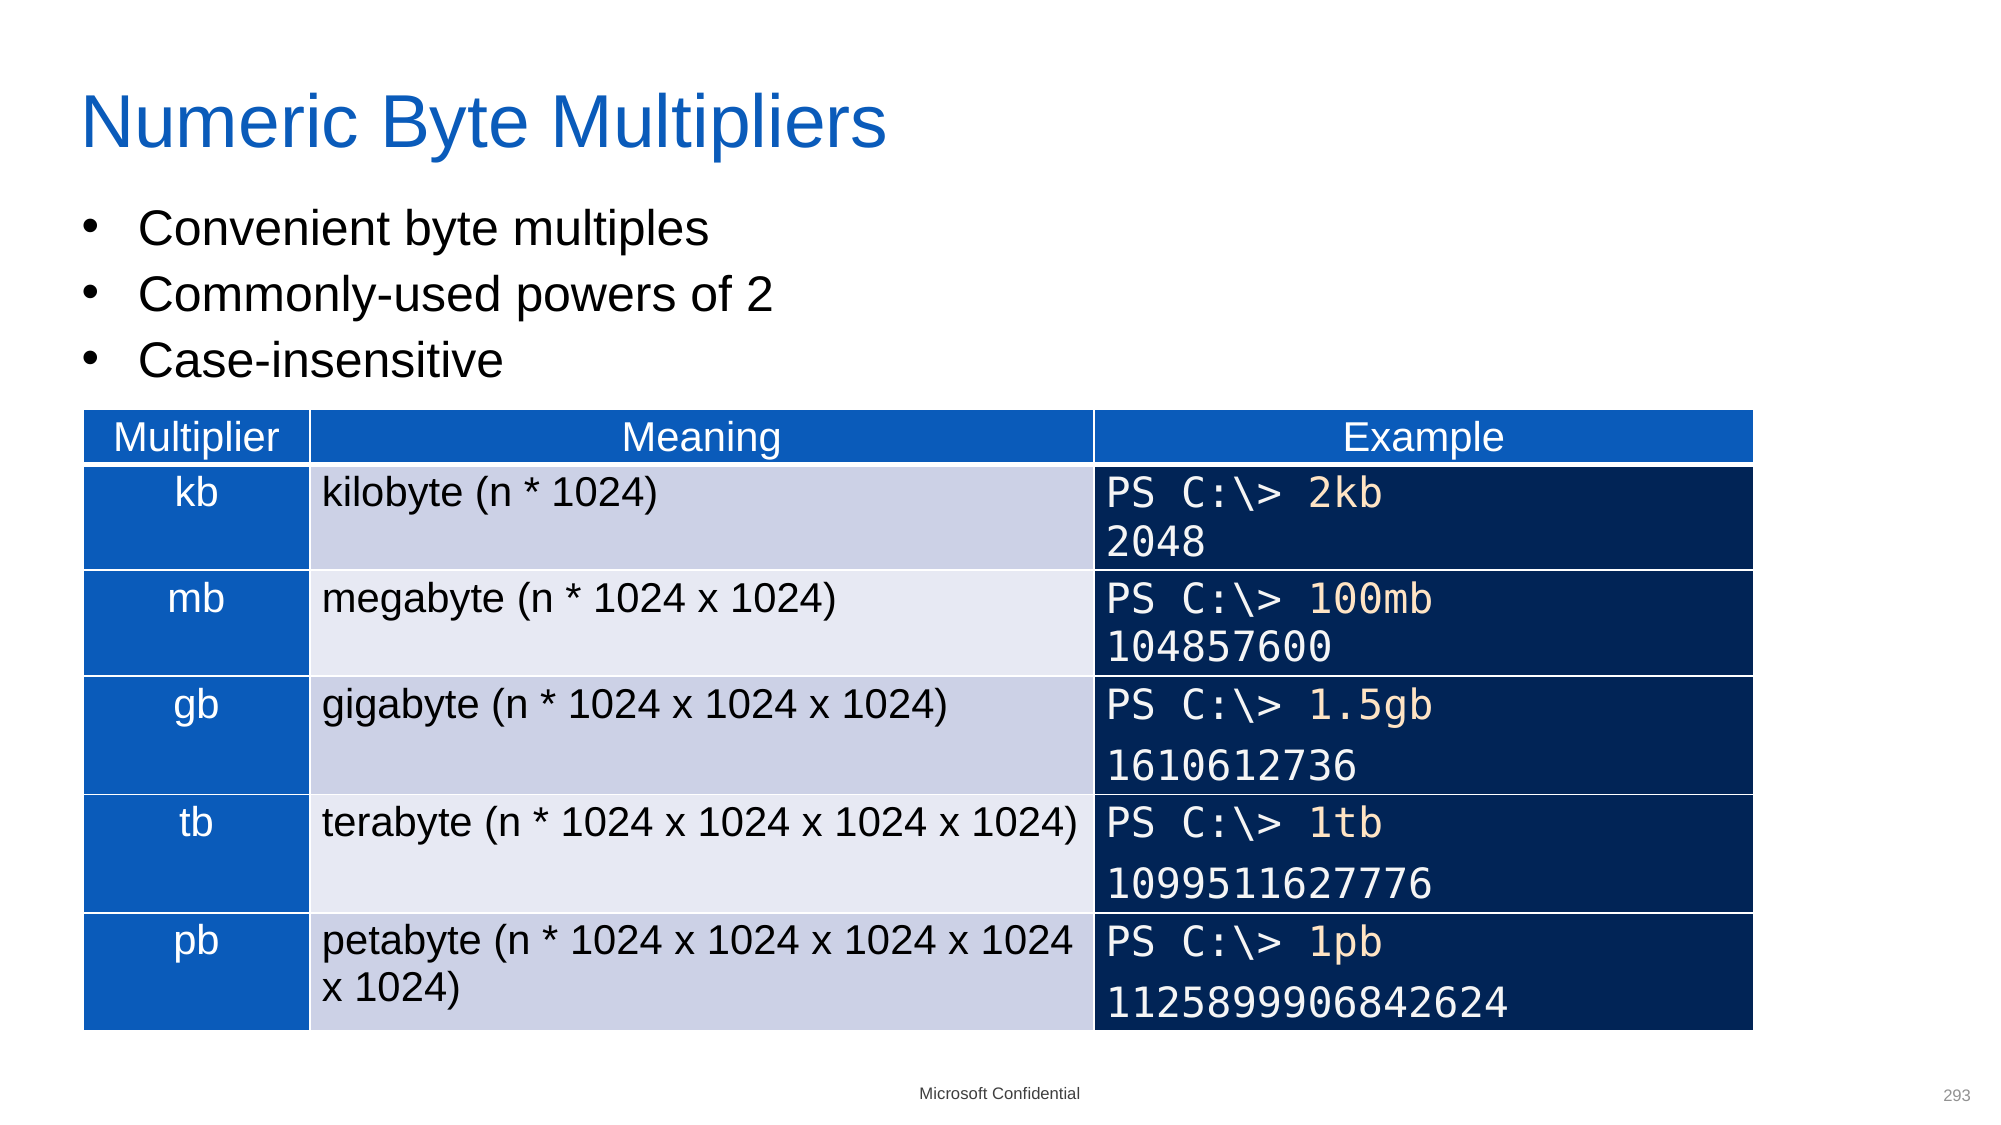

# Numeric Byte Multipliers
Convenient byte multiples
Commonly-used powers of 2
Case-insensitive

| Multiplier | Meaning | Example |
| --- | --- | --- |
| kb | kilobyte (n \* 1024) | PS C:\> 2kb 2048 |
| mb | megabyte (n \* 1024 x 1024) | PS C:\> 100mb 104857600 |
| gb | gigabyte (n \* 1024 x 1024 x 1024) | PS C:\> 1.5gb 1610612736 |
| tb | terabyte (n \* 1024 x 1024 x 1024 x 1024) | PS C:\> 1tb 1099511627776 |
| pb | petabyte (n \* 1024 x 1024 x 1024 x 1024 x 1024) | PS C:\> 1pb 1125899906842624 |
293